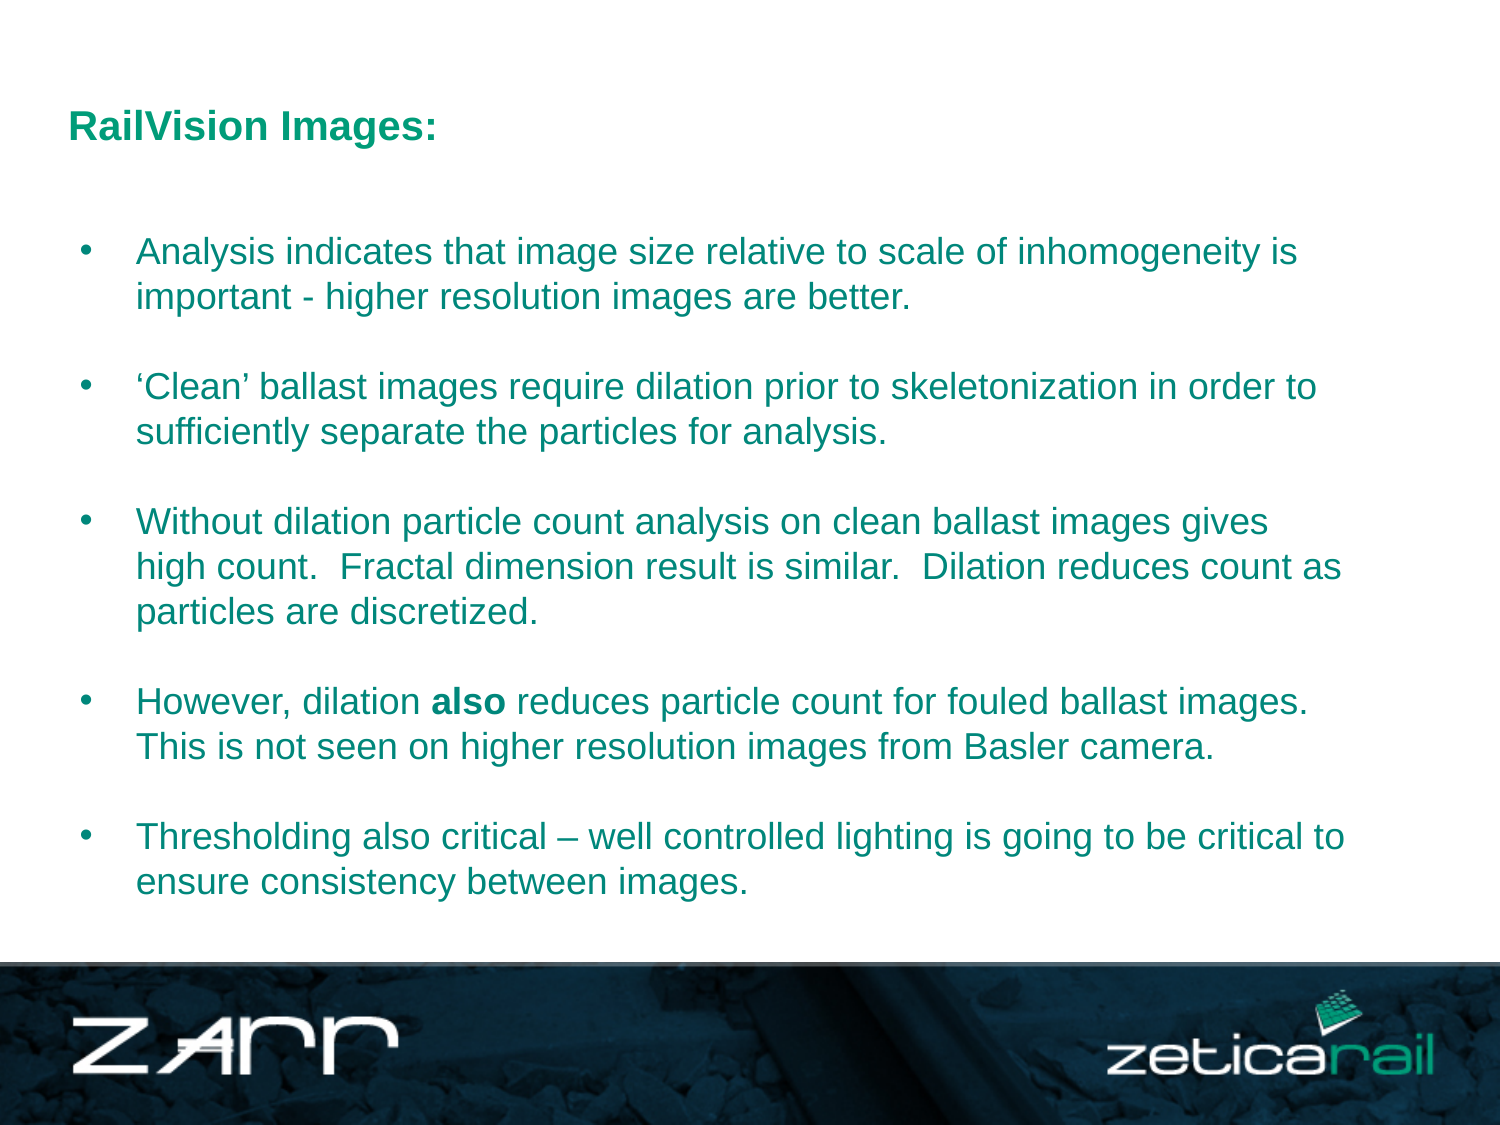

# RailVision Images:
Analysis indicates that image size relative to scale of inhomogeneity is important - higher resolution images are better.

‘Clean’ ballast images require dilation prior to skeletonization in order to sufficiently separate the particles for analysis.

Without dilation particle count analysis on clean ballast images gives high count.  Fractal dimension result is similar.  Dilation reduces count as particles are discretized.

However, dilation also reduces particle count for fouled ballast images.  This is not seen on higher resolution images from Basler camera.

Thresholding also critical – well controlled lighting is going to be critical to ensure consistency between images.